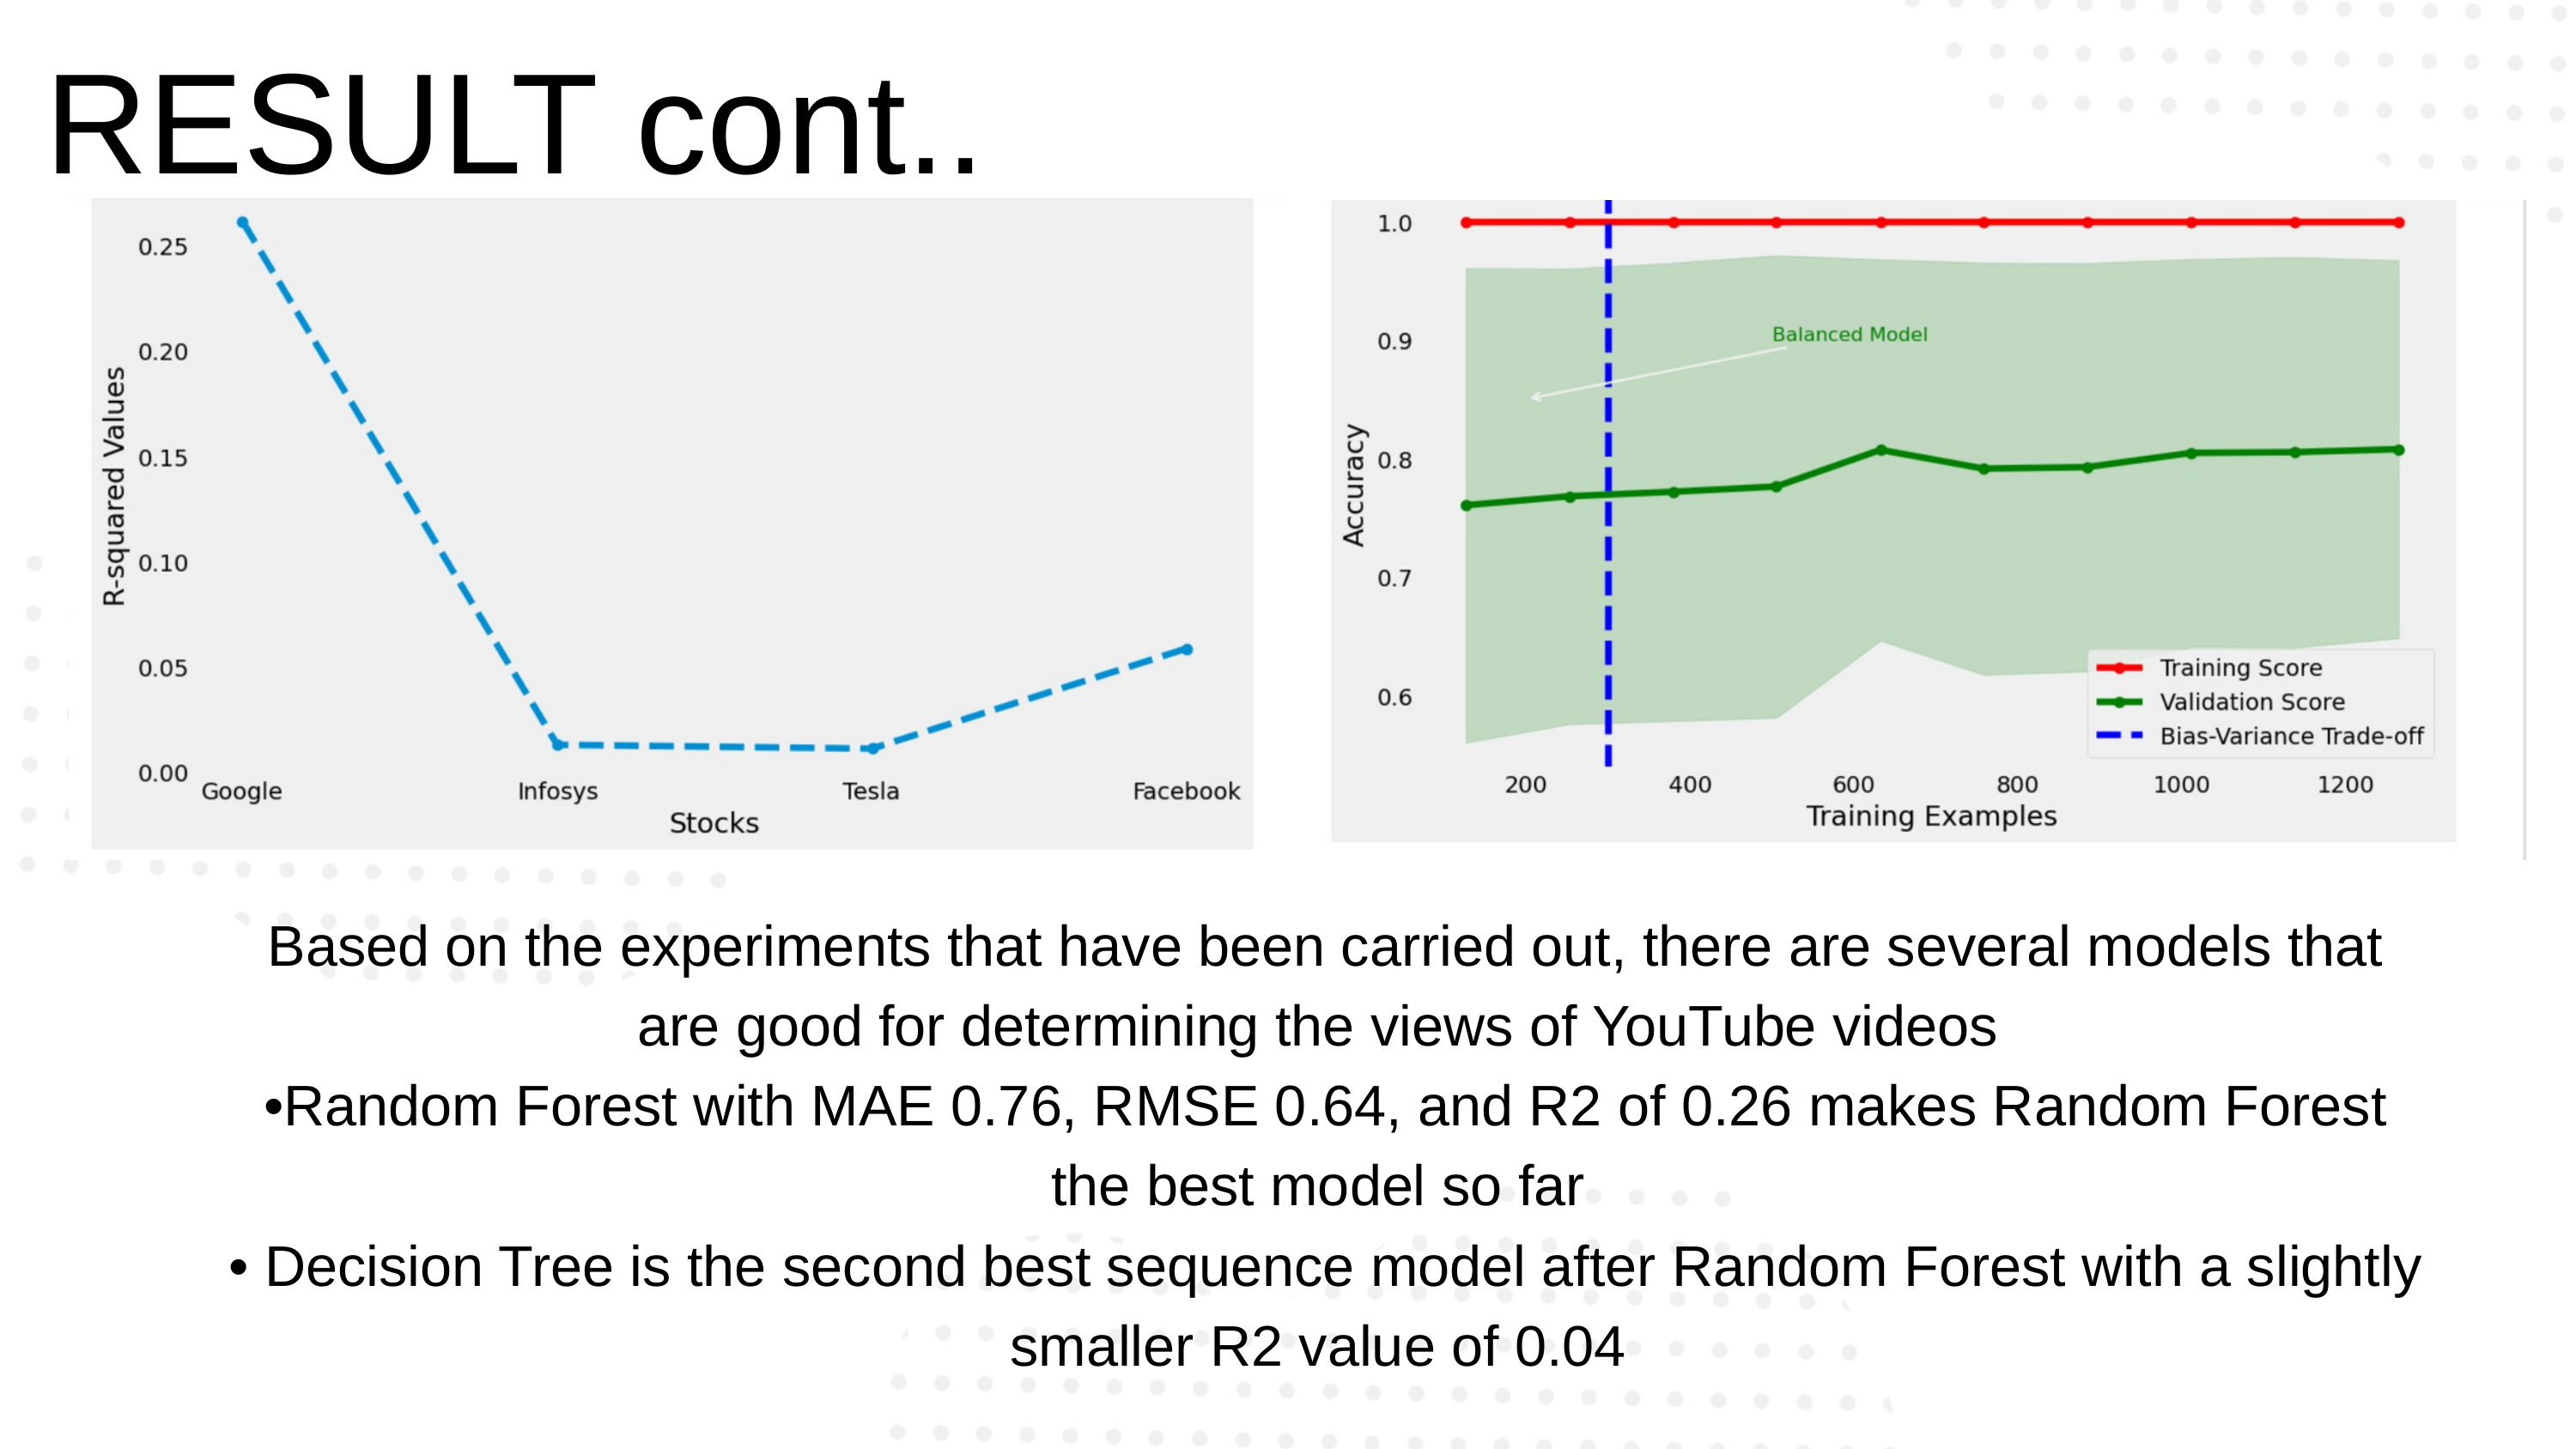

RESULT cont..

Based on the experiments that have been carried out, there are several models that are good for determining the views of YouTube videos
•Random Forest with MAE 0.76, RMSE 0.64, and R2 of 0.26 makes Random Forest the best model so far
• Decision Tree is the second best sequence model after Random Forest with a slightly smaller R2 value of 0.04